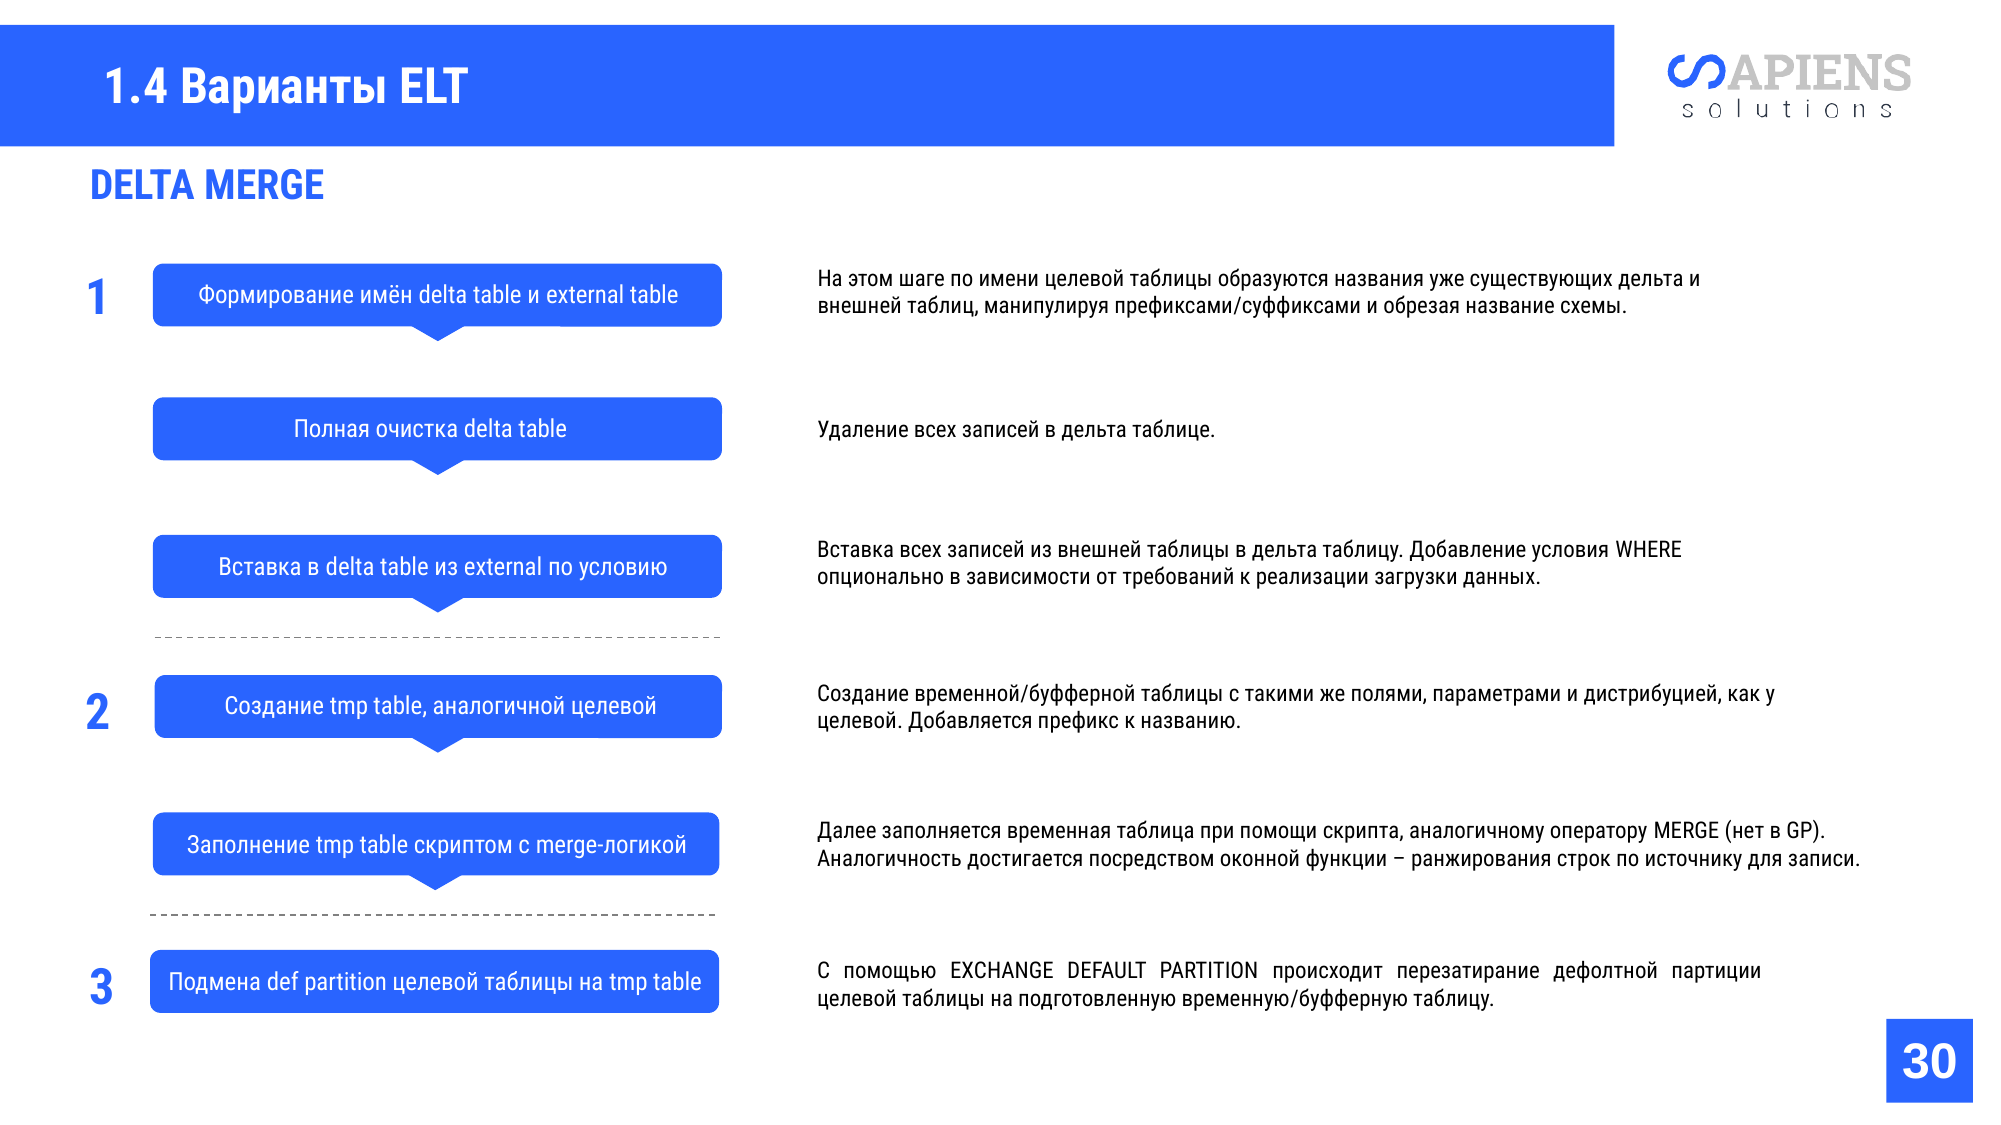

1.4 Варианты ELT
DELTA MERGE
На этом шаге по имени целевой таблицы образуются названия уже существующих дельта и внешней таблиц, манипулируя префиксами/суффиксами и обрезая название схемы.
1

Формирование имён delta table и external table

Полная очистка delta table
Удаление всех записей в дельта таблице.
Вставка всех записей из внешней таблицы в дельта таблицу. Добавление условия WHERE опционально в зависимости от требований к реализации загрузки данных.

Вставка в delta table из external по условию
Создание временной/буфферной таблицы с такими же полями, параметрами и дистрибуцией, как у целевой. Добавляется префикс к названию.
2

Создание tmp table, аналогичной целевой
Далее заполняется временная таблица при помощи скрипта, аналогичному оператору MERGE (нет в GP). Аналогичность достигается посредством оконной функции – ранжирования строк по источнику для записи.

Заполнение tmp table скриптом с merge-логикой
3
С помощью EXCHANGE DEFAULT PARTITION происходит перезатирание дефолтной партиции целевой таблицы на подготовленную временную/буфферную таблицу.

Подмена def partition целевой таблицы на tmp table

30